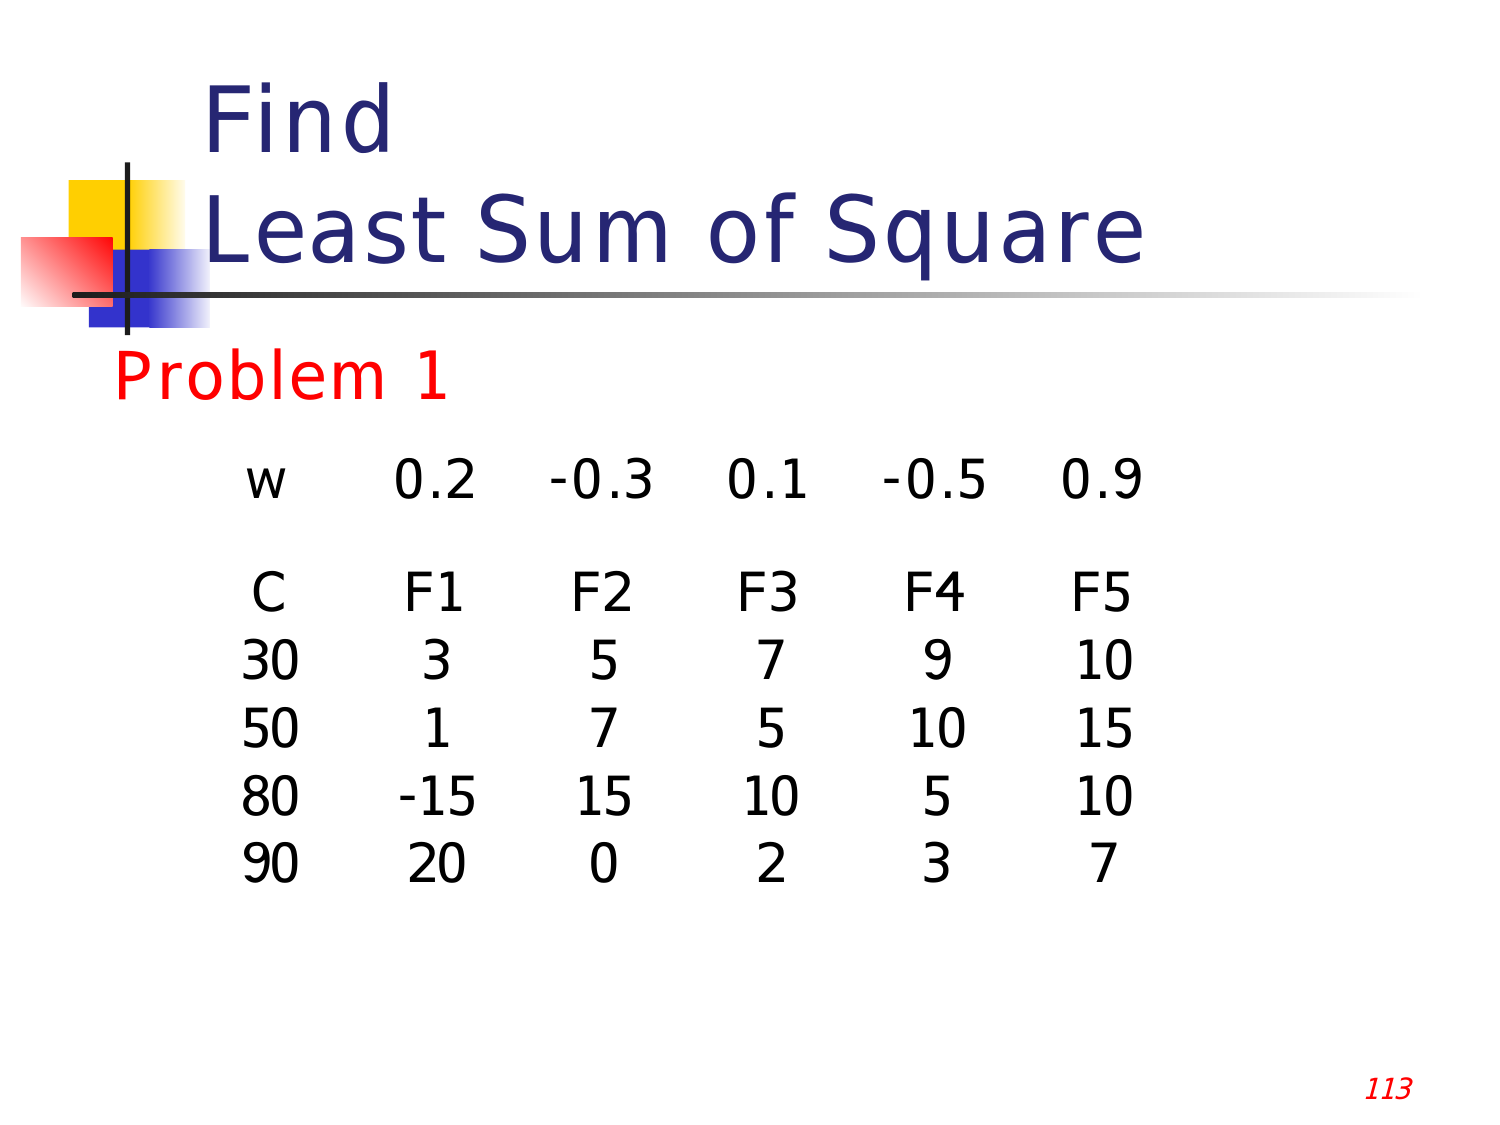

113
# Find Least Sum of Square
Problem 1
| w | 0.2 | -0.3 | 0.1 | -0.5 | 0.9 |
| --- | --- | --- | --- | --- | --- |
| C | F1 | F2 | F3 | F4 | F5 |
| --- | --- | --- | --- | --- | --- |
| 30 | 3 | 5 | 7 | 9 | 10 |
| 50 | 1 | 7 | 5 | 10 | 15 |
| 80 | -15 | 15 | 10 | 5 | 10 |
| 90 | 20 | 0 | 2 | 3 | 7 |